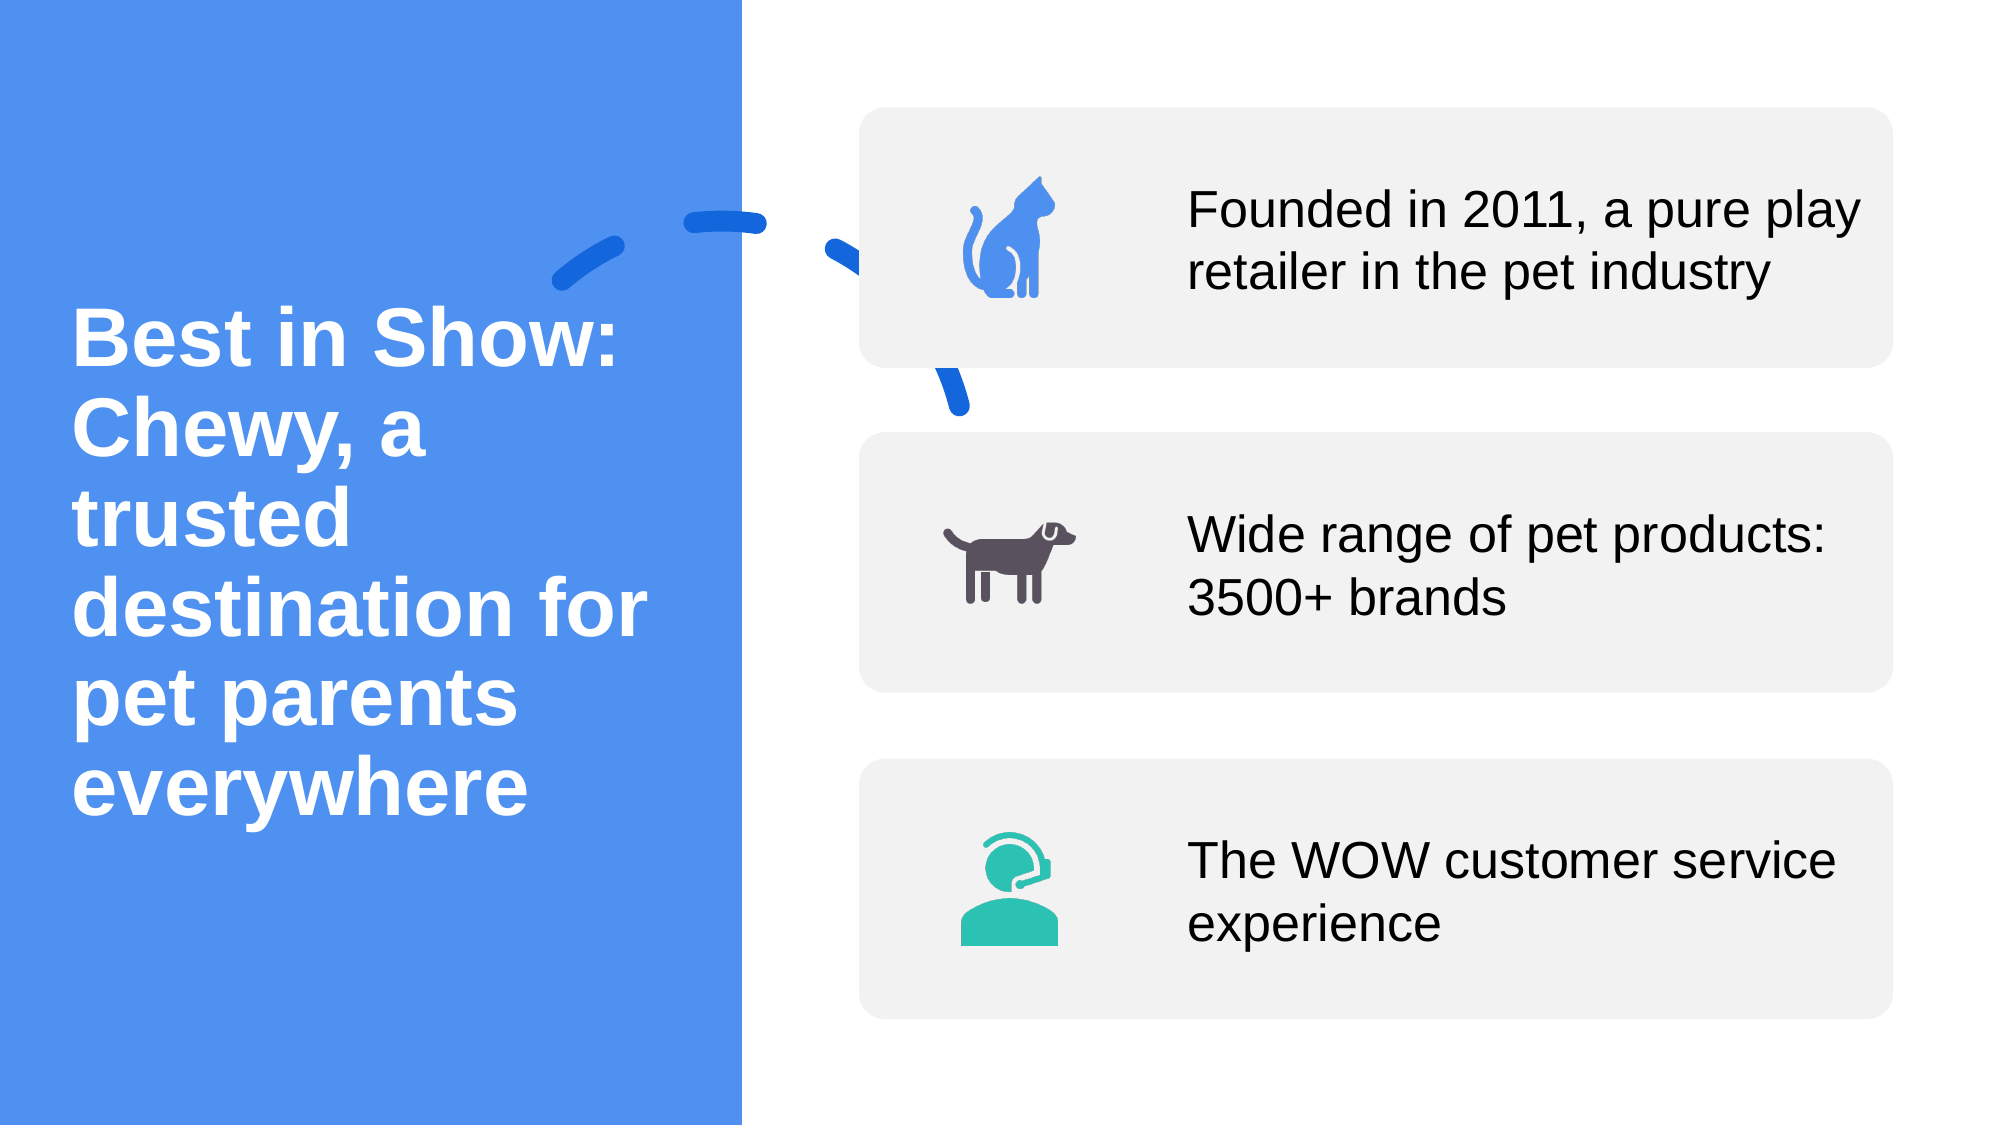

# Best in Show: Chewy, a trusted destination for pet parents everywhere
Founded in 2011, a pure play retailer in the pet industry
Wide range of pet products: 3500+ brands
The WOW customer service experience